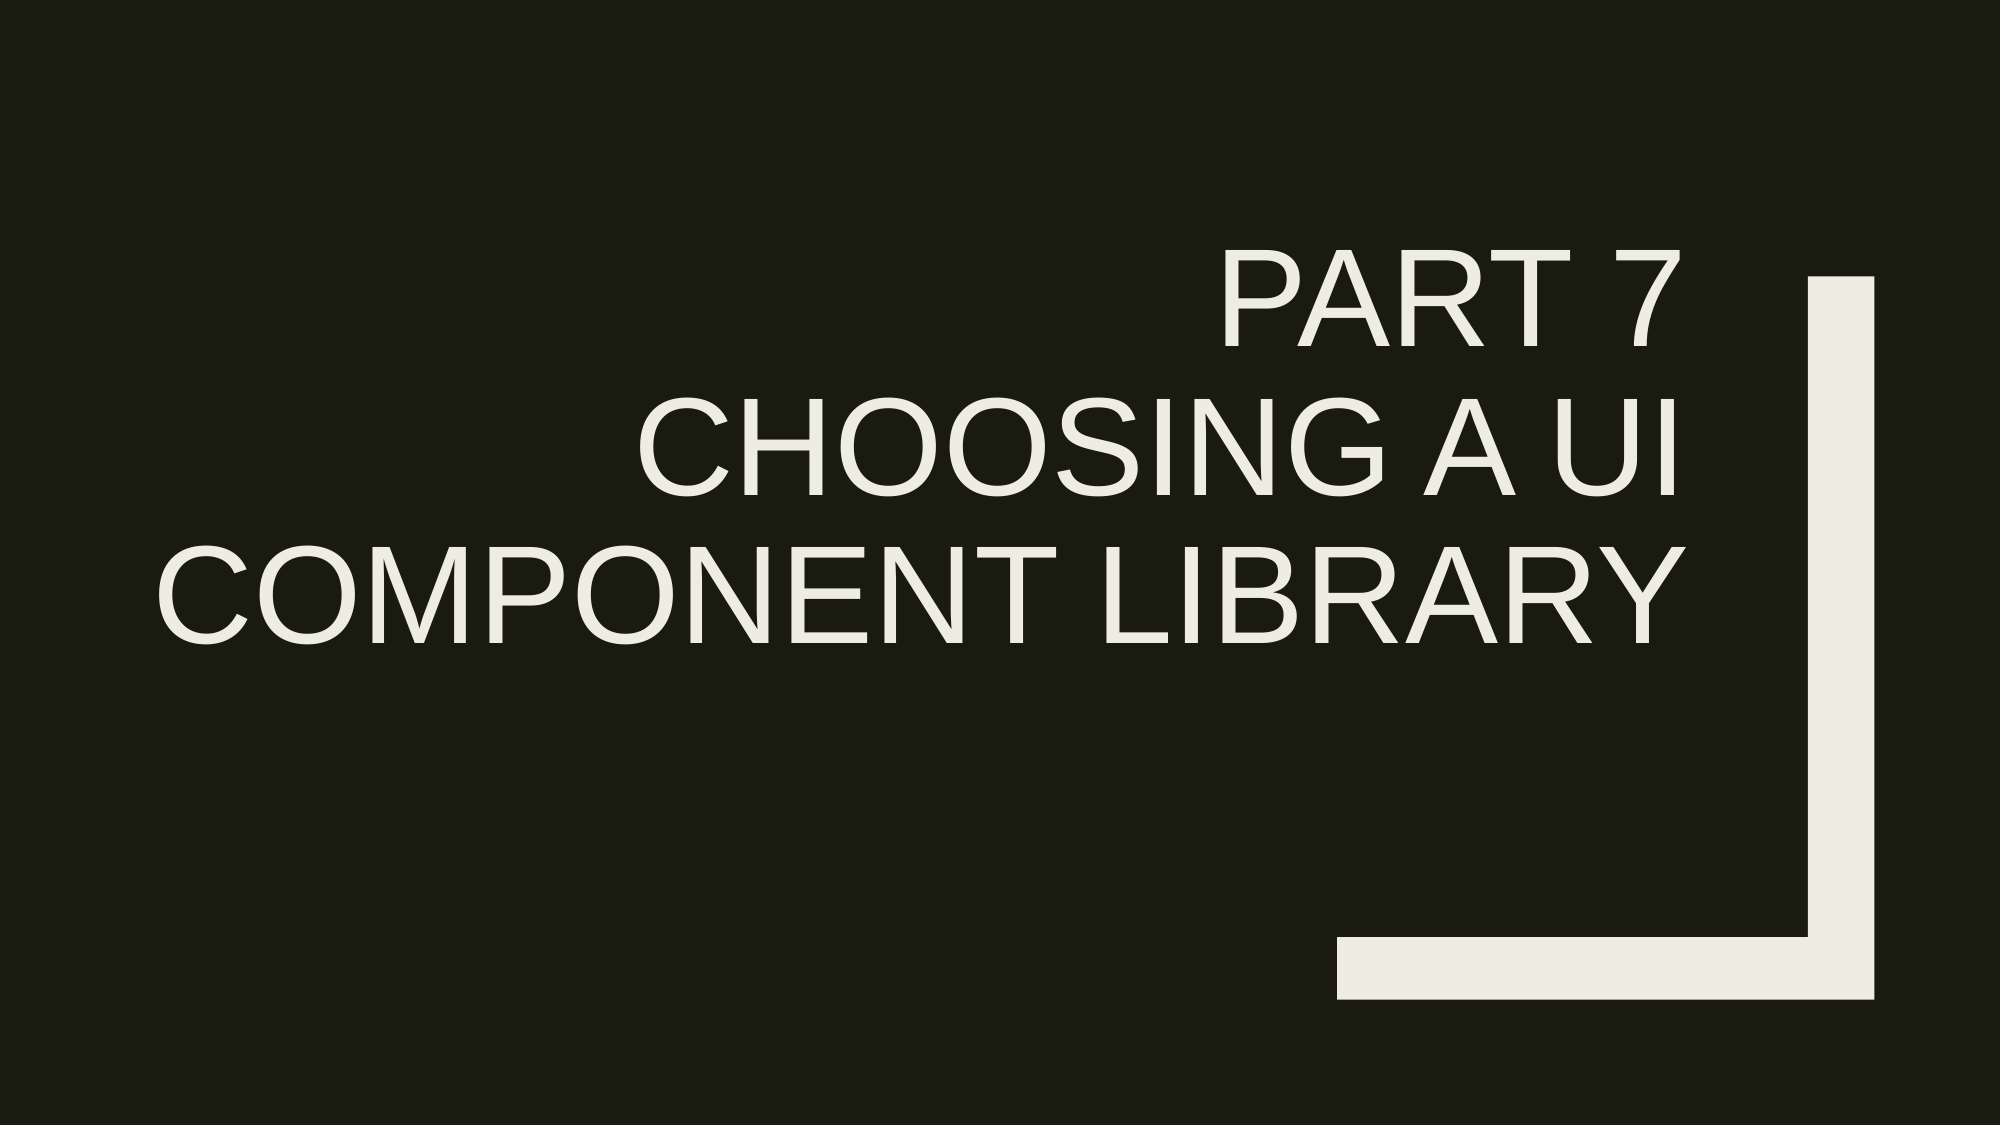

# PART 7 CHOOSING A UI COMPONENT LIBRARY